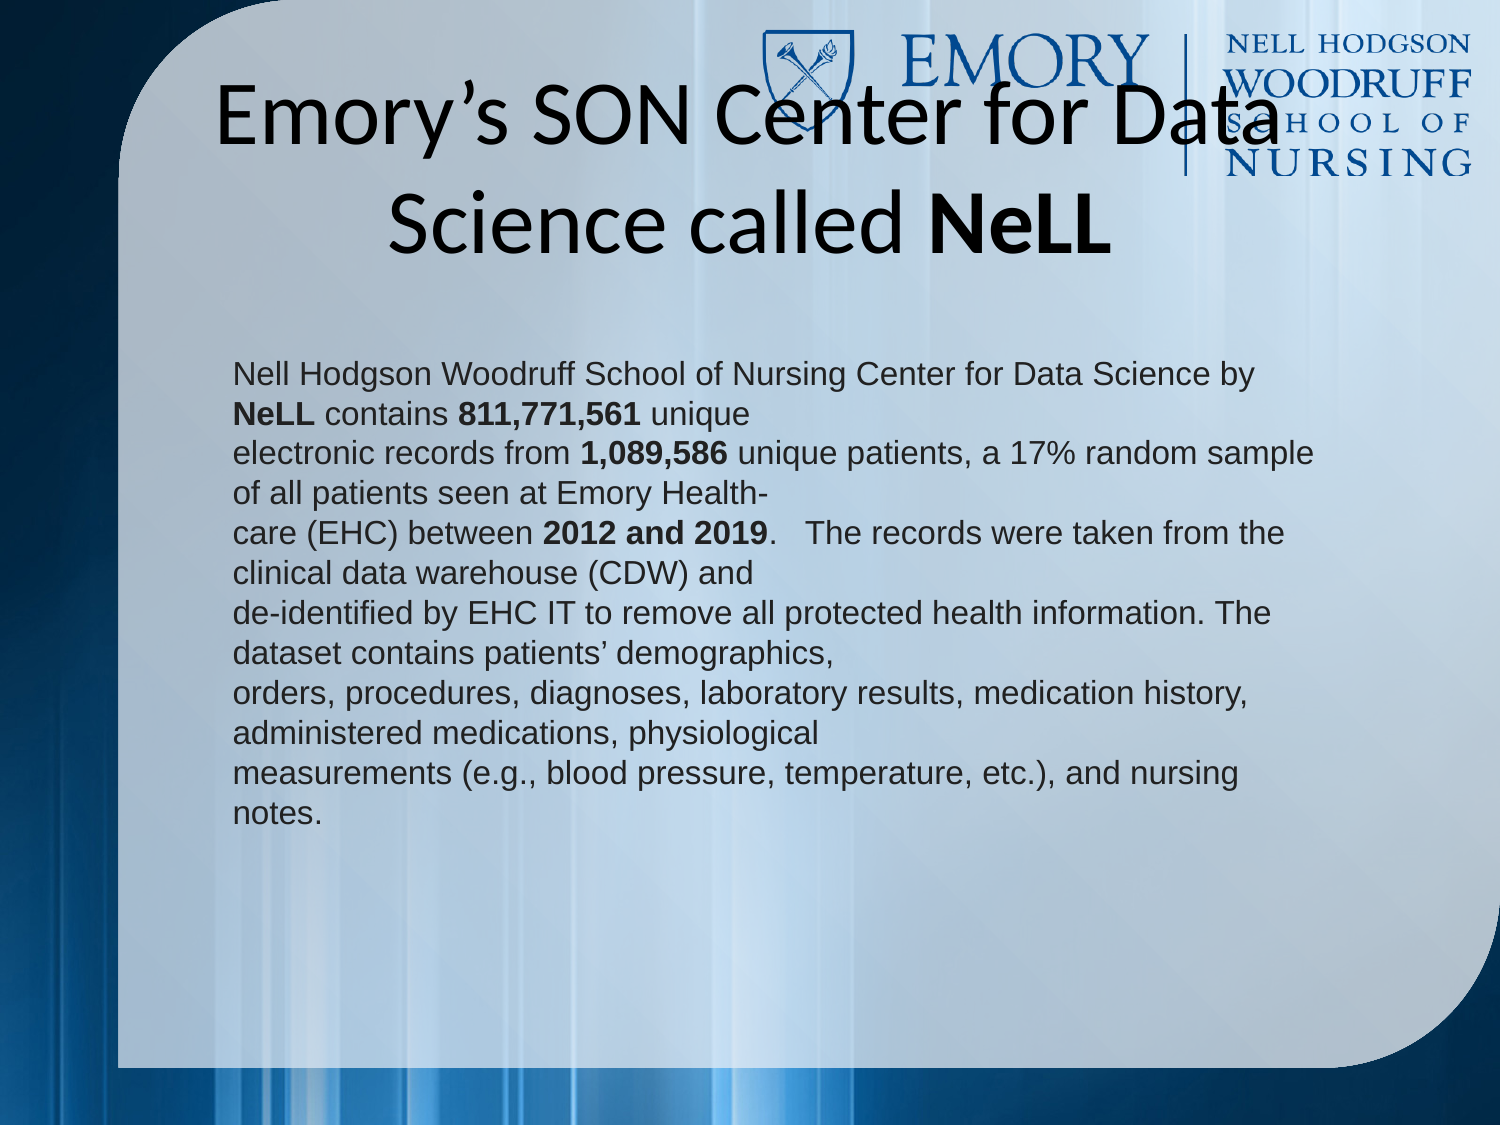

Re: IRB Submission

# Emory’s SON Center for Data Science called NeLL

Nell Hodgson Woodruff School of Nursing Center for Data Science by
NeLL contains 811,771,561 unique
electronic records from 1,089,586 unique patients, a 17% random sample of all patients seen at Emory Health-
care (EHC) between 2012 and 2019.   The records were taken from the clinical data warehouse (CDW) and
de-identified by EHC IT to remove all protected health information. The dataset contains patients’ demographics,
orders, procedures, diagnoses, laboratory results, medication history, administered medications, physiological
measurements (e.g., blood pressure, temperature, etc.), and nursing notes.